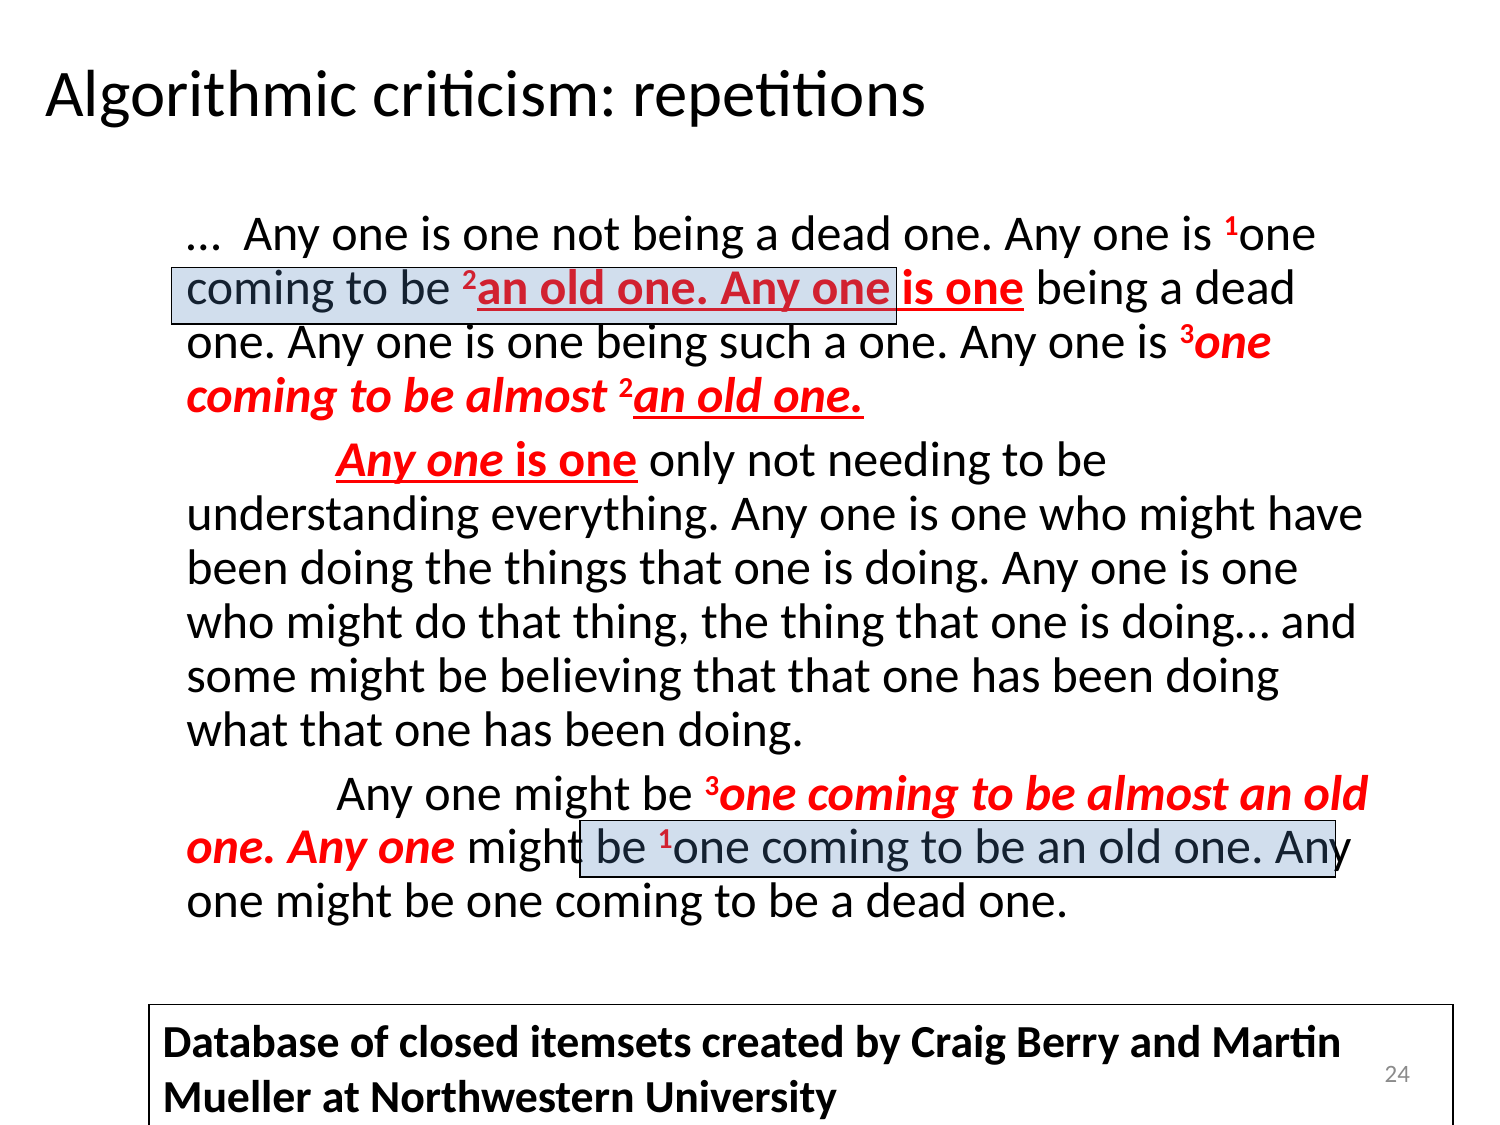

Algorithmic criticism: repetitions
#
	…  Any one is one not being a dead one. Any one is 1one coming to be 2an old one. Any one is one being a dead one. Any one is one being such a one. Any one is 3one coming to be almost 2an old one.
		Any one is one only not needing to be understanding everything. Any one is one who might have been doing the things that one is doing. Any one is one who might do that thing, the thing that one is doing… and some might be believing that that one has been doing what that one has been doing.
		Any one might be 3one coming to be almost an old one. Any one might be 1one coming to be an old one. Any one might be one coming to be a dead one.

Database of closed itemsets created by Craig Berry and Martin Mueller at Northwestern University
24